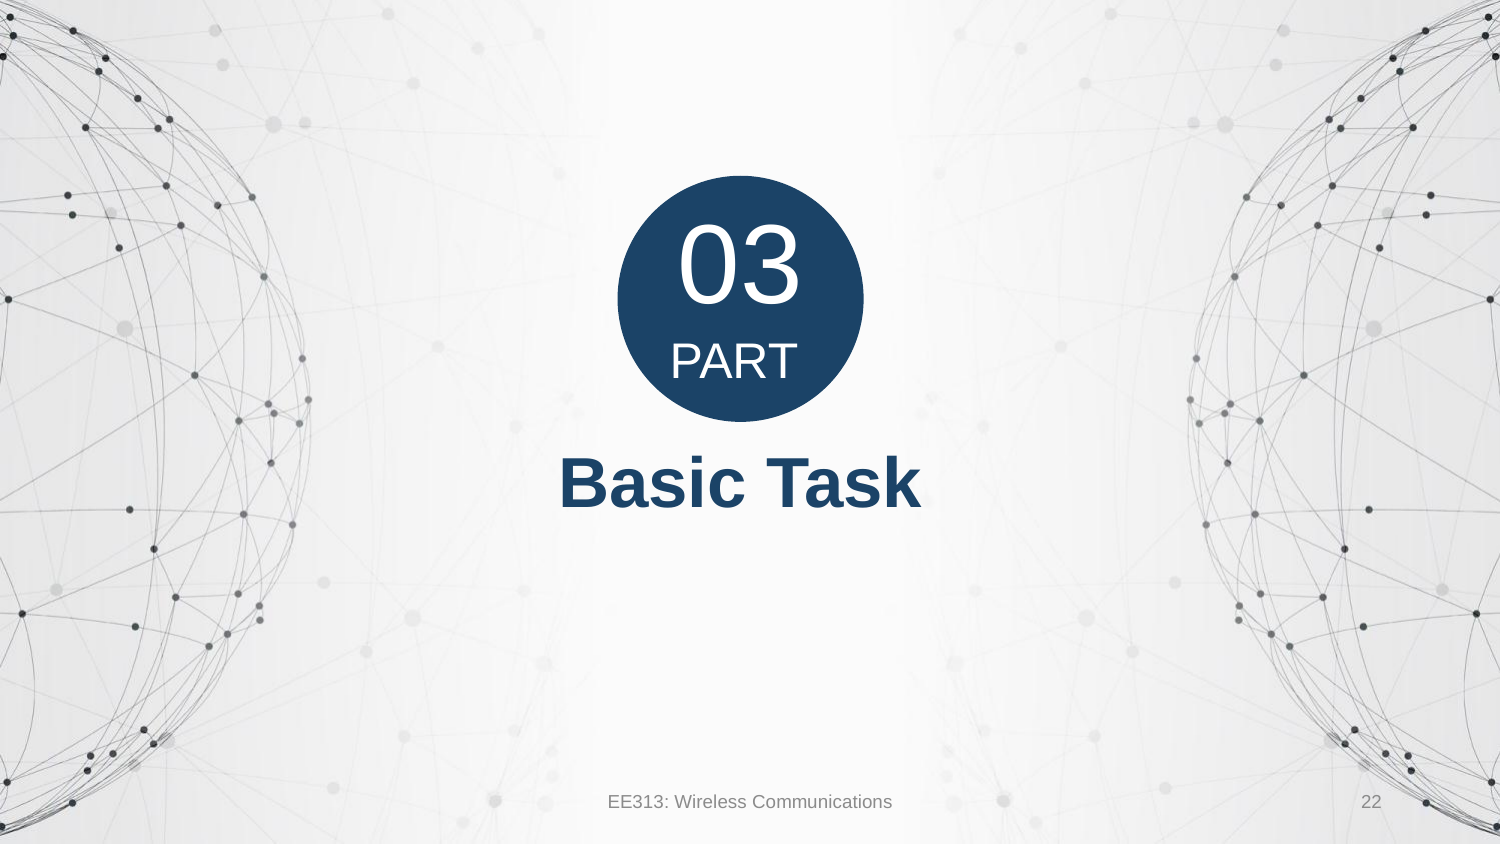

03
PART
Basic Task
EE313: Wireless Communications
22